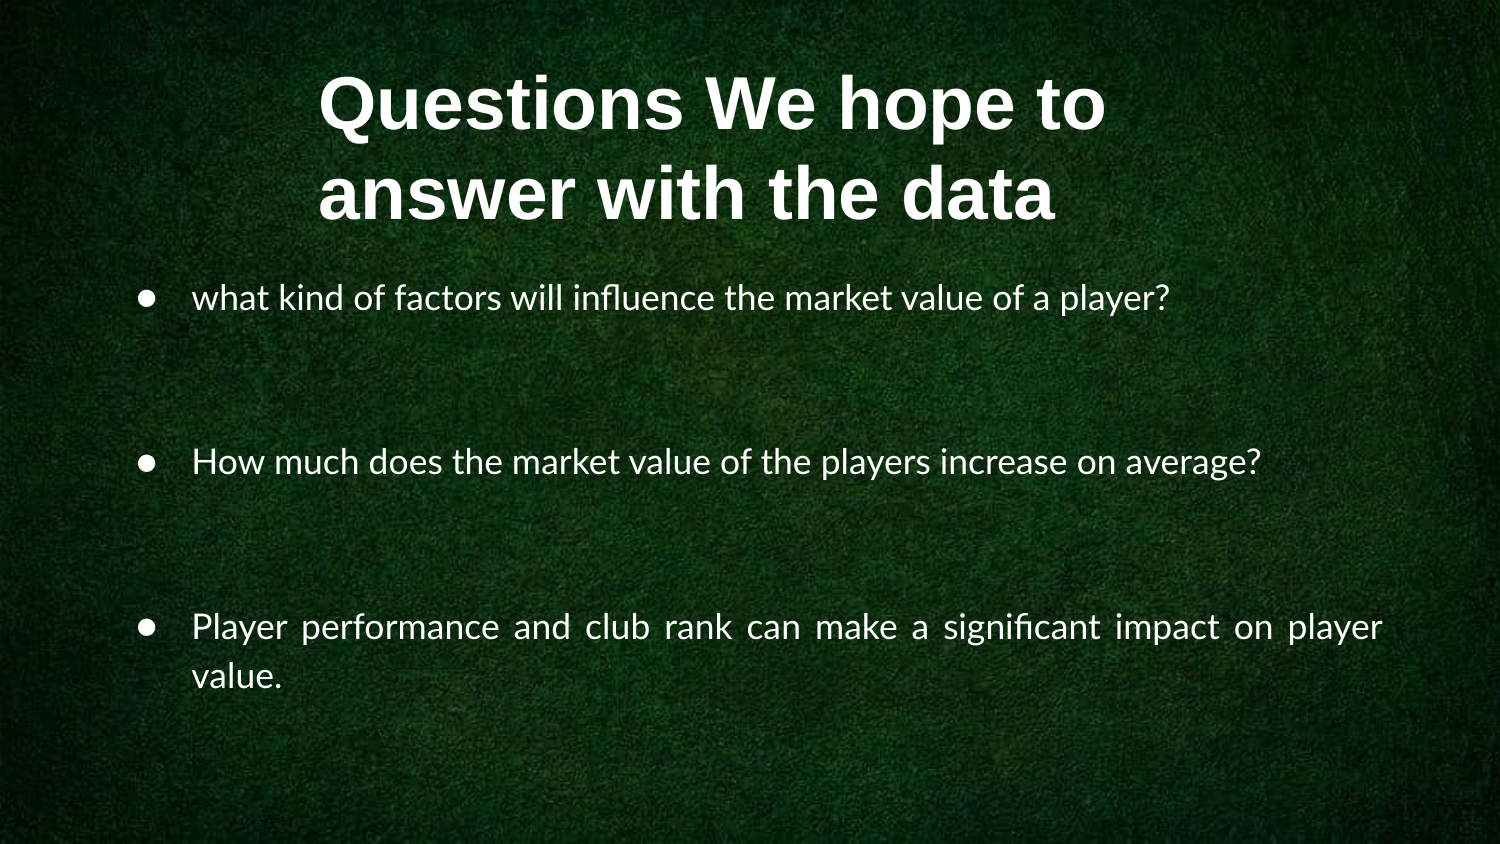

Questions We hope to answer with the data
what kind of factors will influence the market value of a player?

How much does the market value of the players increase on average?

Player performance and club rank can make a significant impact on player value.